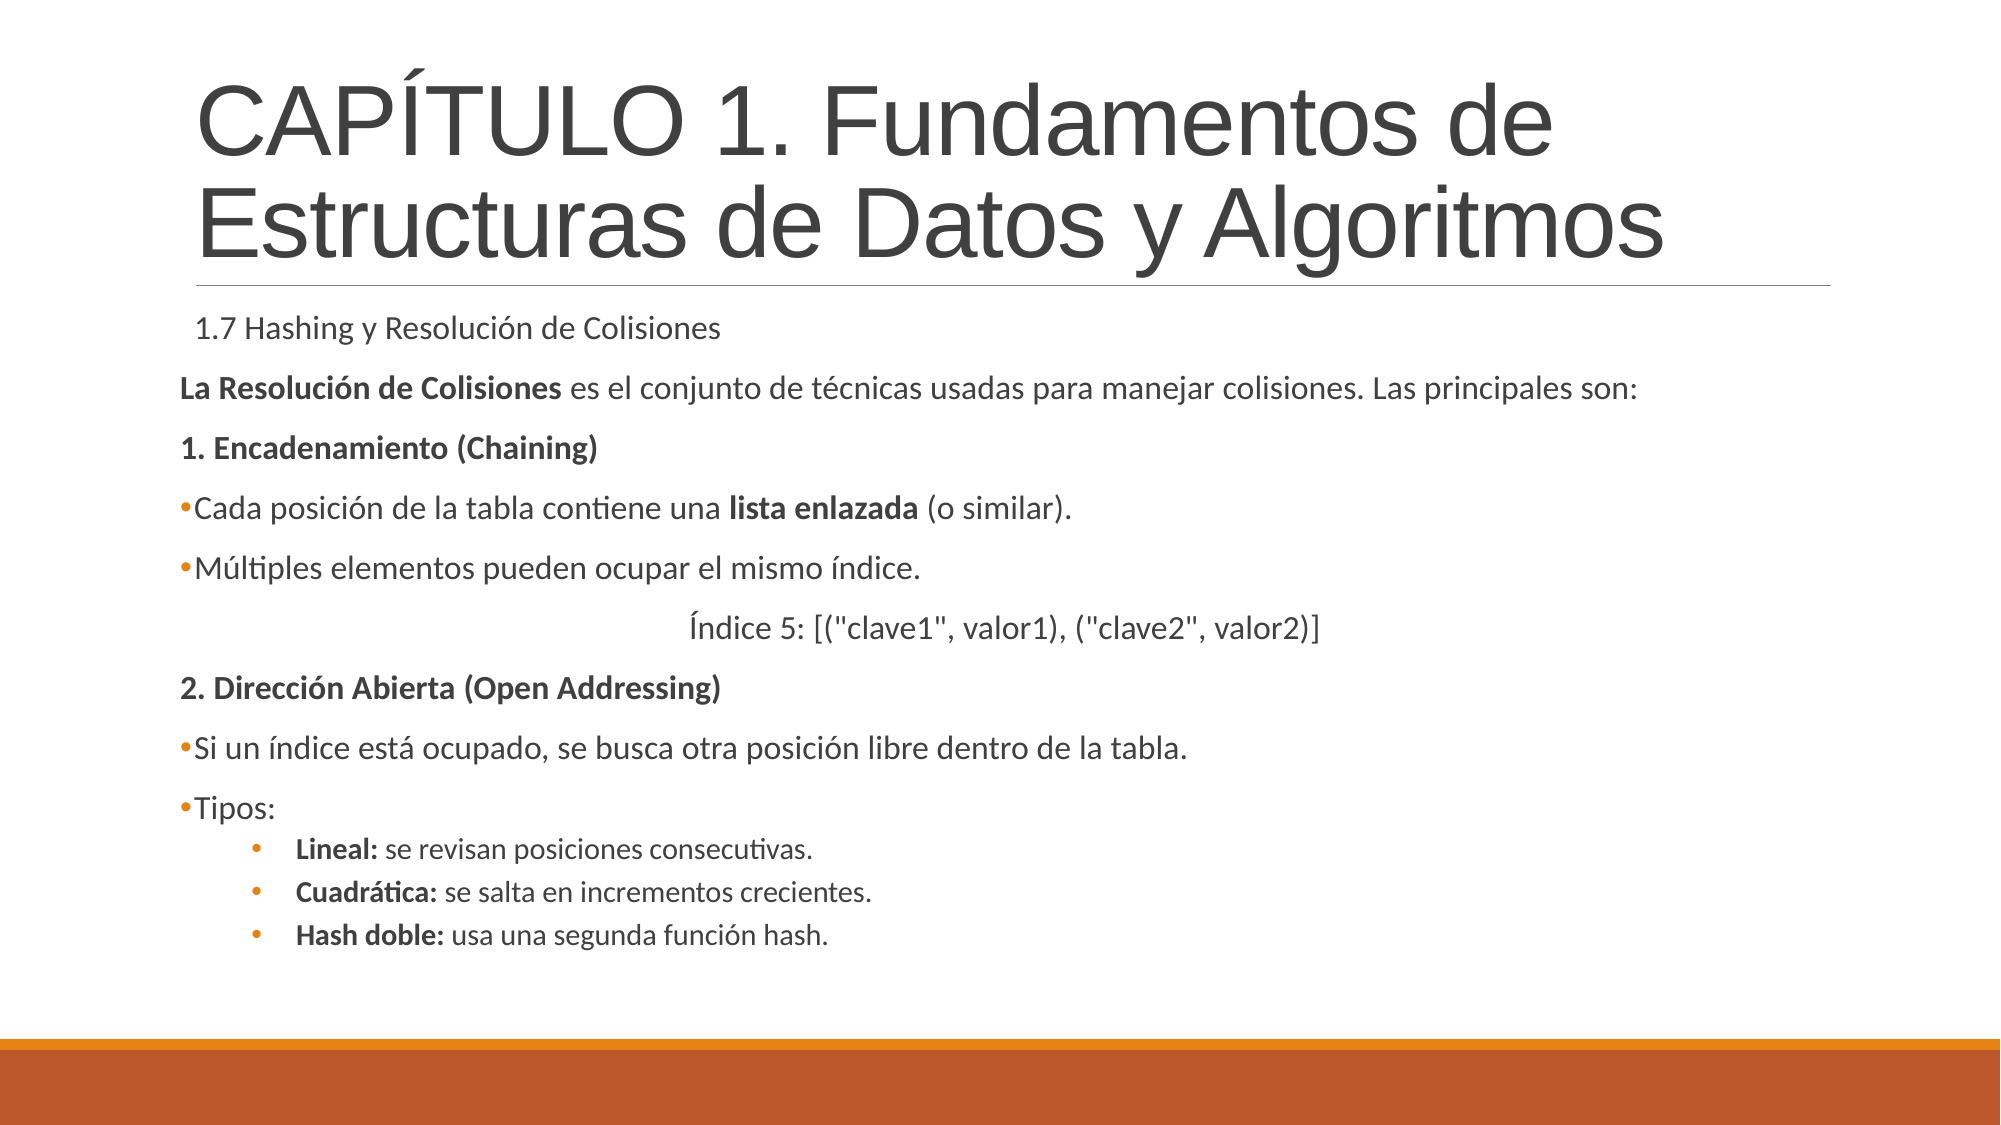

# CAPÍTULO 1. Fundamentos de Estructuras de Datos y Algoritmos
1.7 Hashing y Resolución de Colisiones
La Resolución de Colisiones es el conjunto de técnicas usadas para manejar colisiones. Las principales son:
1. Encadenamiento (Chaining)
Cada posición de la tabla contiene una lista enlazada (o similar).
Múltiples elementos pueden ocupar el mismo índice.
Índice 5: [("clave1", valor1), ("clave2", valor2)]
2. Dirección Abierta (Open Addressing)
Si un índice está ocupado, se busca otra posición libre dentro de la tabla.
Tipos:
Lineal: se revisan posiciones consecutivas.
Cuadrática: se salta en incrementos crecientes.
Hash doble: usa una segunda función hash.